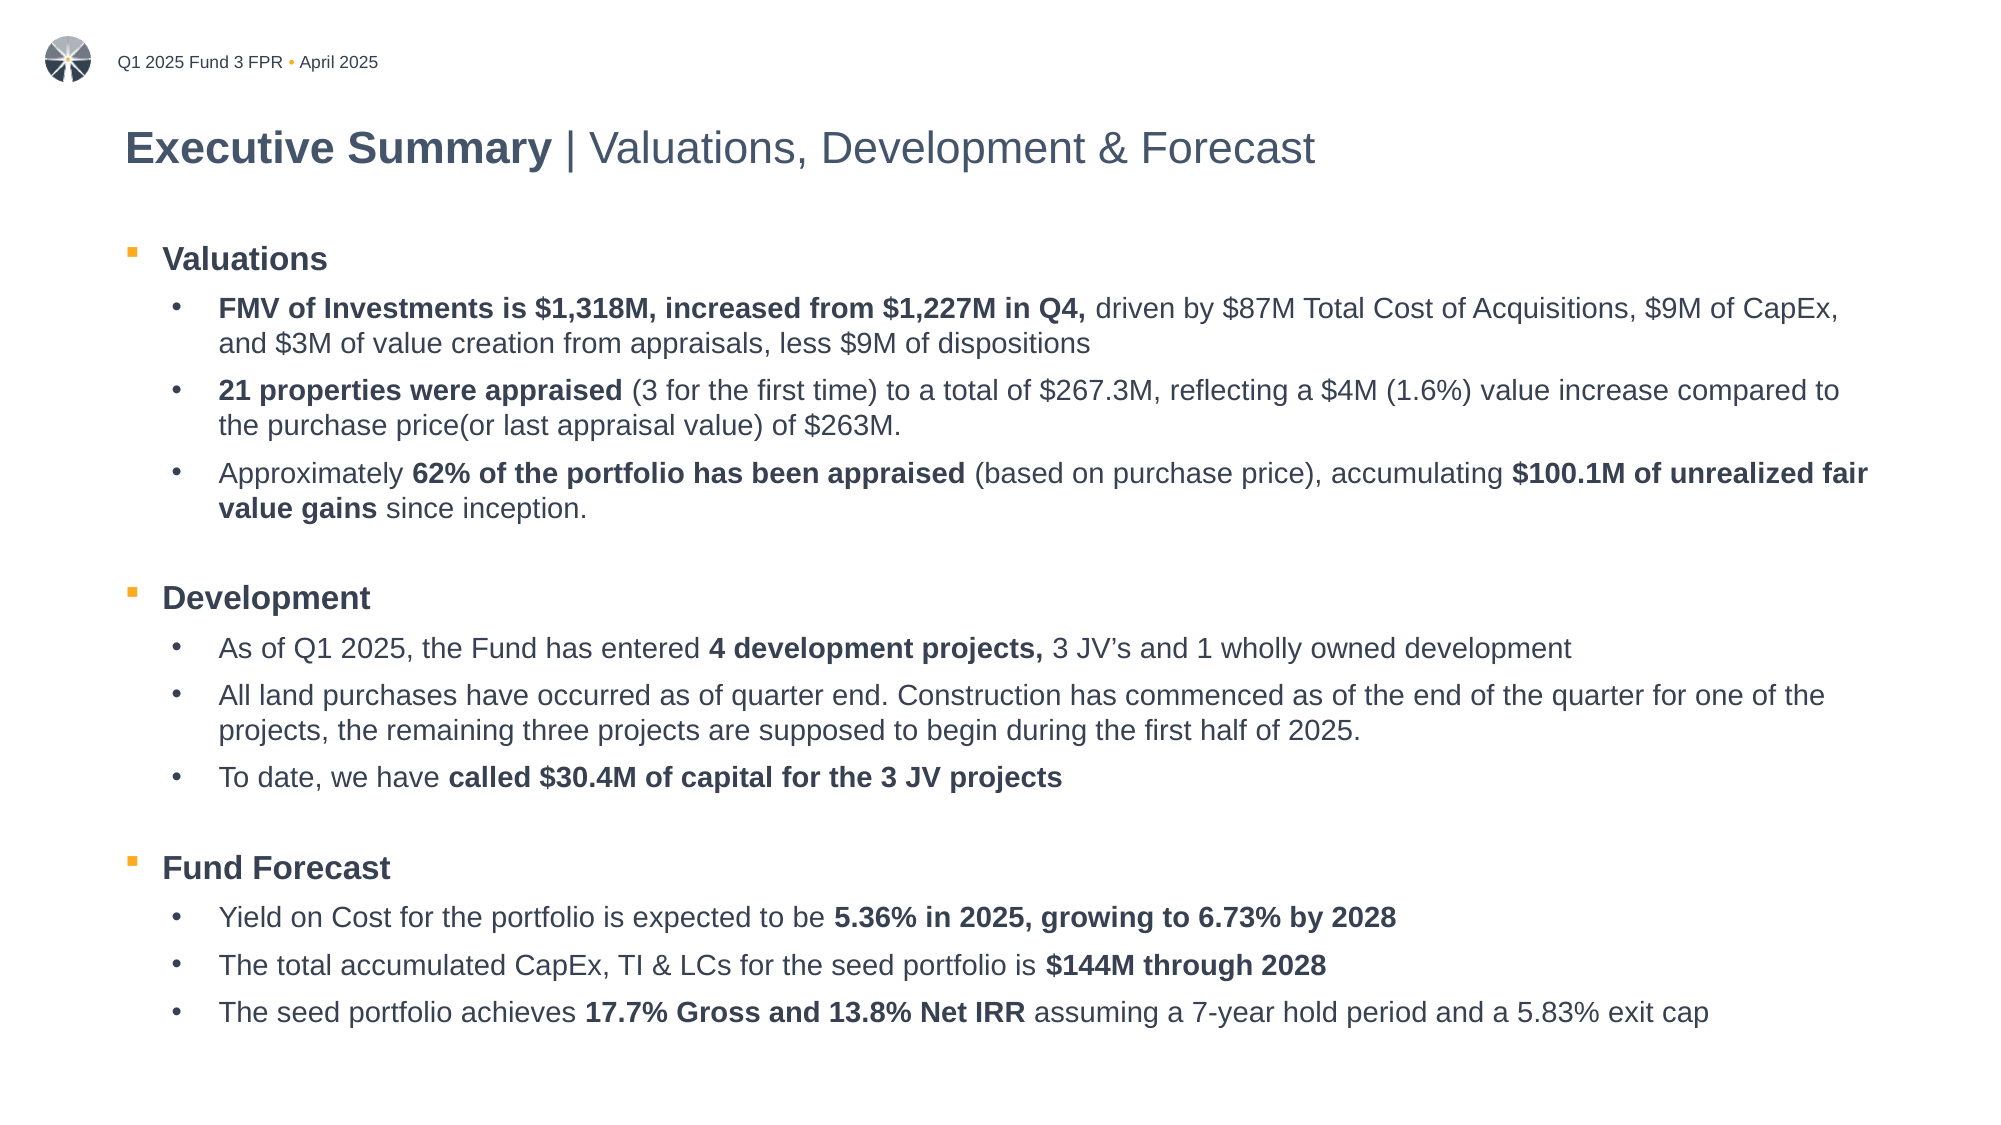

# Executive Summary | Valuations, Development & Forecast
Valuations
FMV of Investments is $1,318M, increased from $1,227M in Q4, driven by $87M Total Cost of Acquisitions, $9M of CapEx, and $3M of value creation from appraisals, less $9M of dispositions
21 properties were appraised (3 for the first time) to a total of $267.3M, reflecting a $4M (1.6%) value increase compared to the purchase price(or last appraisal value) of $263M.
Approximately 62% of the portfolio has been appraised (based on purchase price), accumulating $100.1M of unrealized fair value gains since inception.

Development
As of Q1 2025, the Fund has entered 4 development projects, 3 JV’s and 1 wholly owned development
All land purchases have occurred as of quarter end. Construction has commenced as of the end of the quarter for one of the projects, the remaining three projects are supposed to begin during the first half of 2025.
To date, we have called $30.4M of capital for the 3 JV projects

Fund Forecast
Yield on Cost for the portfolio is expected to be 5.36% in 2025, growing to 6.73% by 2028
The total accumulated CapEx, TI & LCs for the seed portfolio is $144M through 2028
The seed portfolio achieves 17.7% Gross and 13.8% Net IRR assuming a 7-year hold period and a 5.83% exit cap